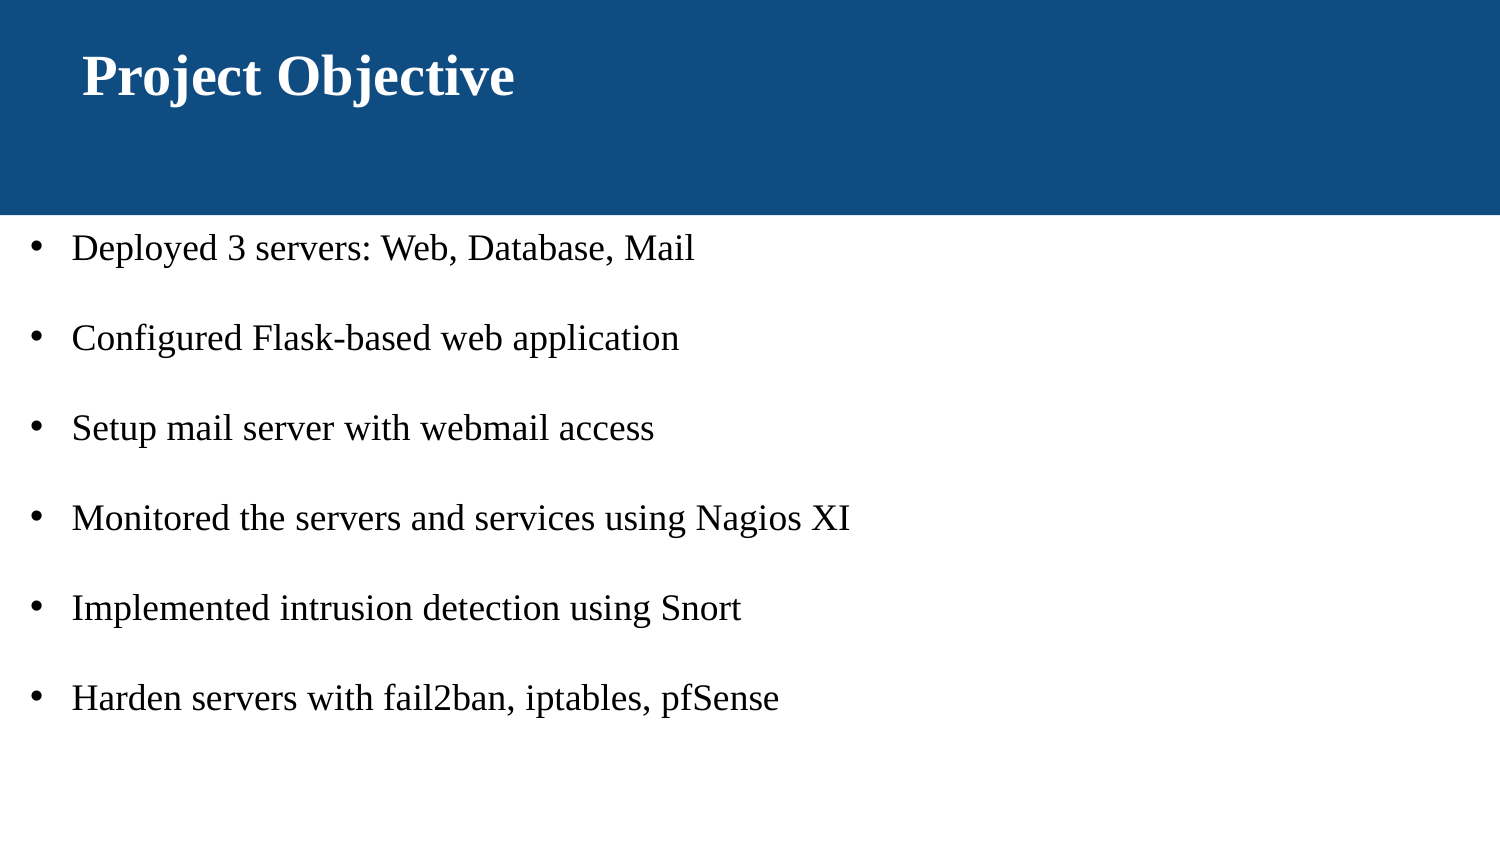

Project Objective
   Deployed 3 servers: Web, Database, Mail

   Configured Flask-based web application

   Setup mail server with webmail access

   Monitored the servers and services using Nagios XI

   Implemented intrusion detection using Snort

   Harden servers with fail2ban, iptables, pfSense